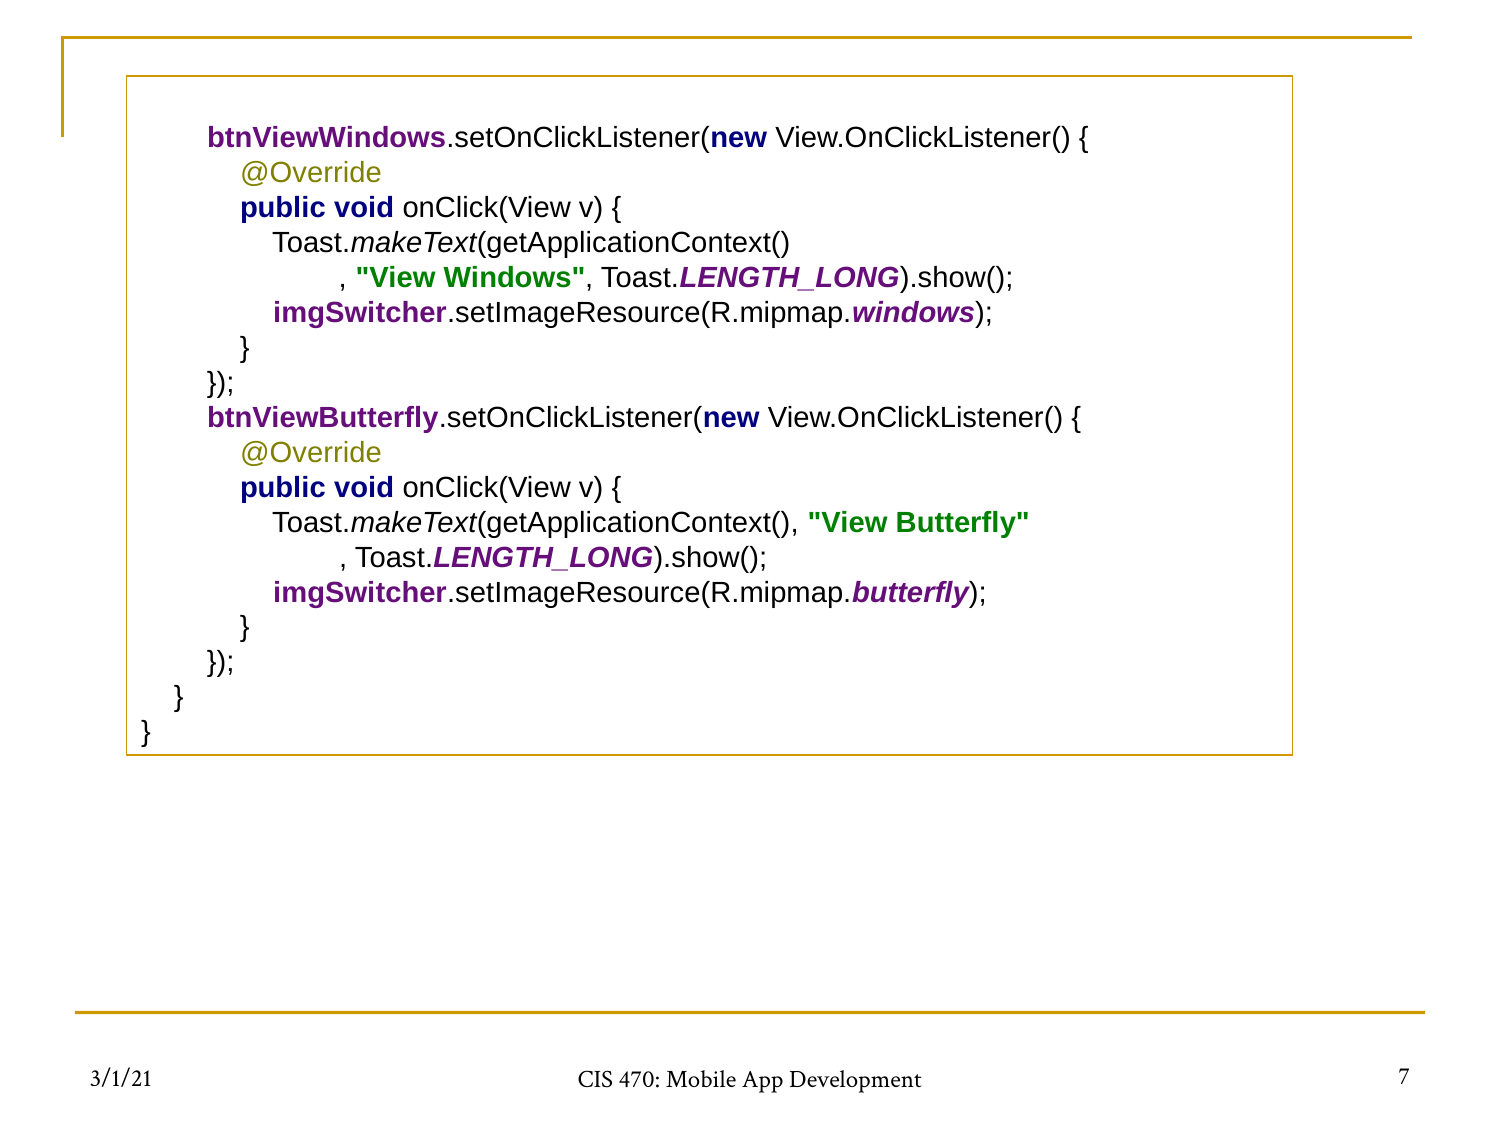

btnViewWindows.setOnClickListener(new View.OnClickListener() {
            @Override
            public void onClick(View v) {
                Toast.makeText(getApplicationContext()
                        , "View Windows", Toast.LENGTH_LONG).show();
                imgSwitcher.setImageResource(R.mipmap.windows);
            }
        });
        btnViewButterfly.setOnClickListener(new View.OnClickListener() {
            @Override
            public void onClick(View v) {
                Toast.makeText(getApplicationContext(), "View Butterfly"
                        , Toast.LENGTH_LONG).show();
                imgSwitcher.setImageResource(R.mipmap.butterfly);
            }
        });
    }
}
3/1/21
7
CIS 470: Mobile App Development